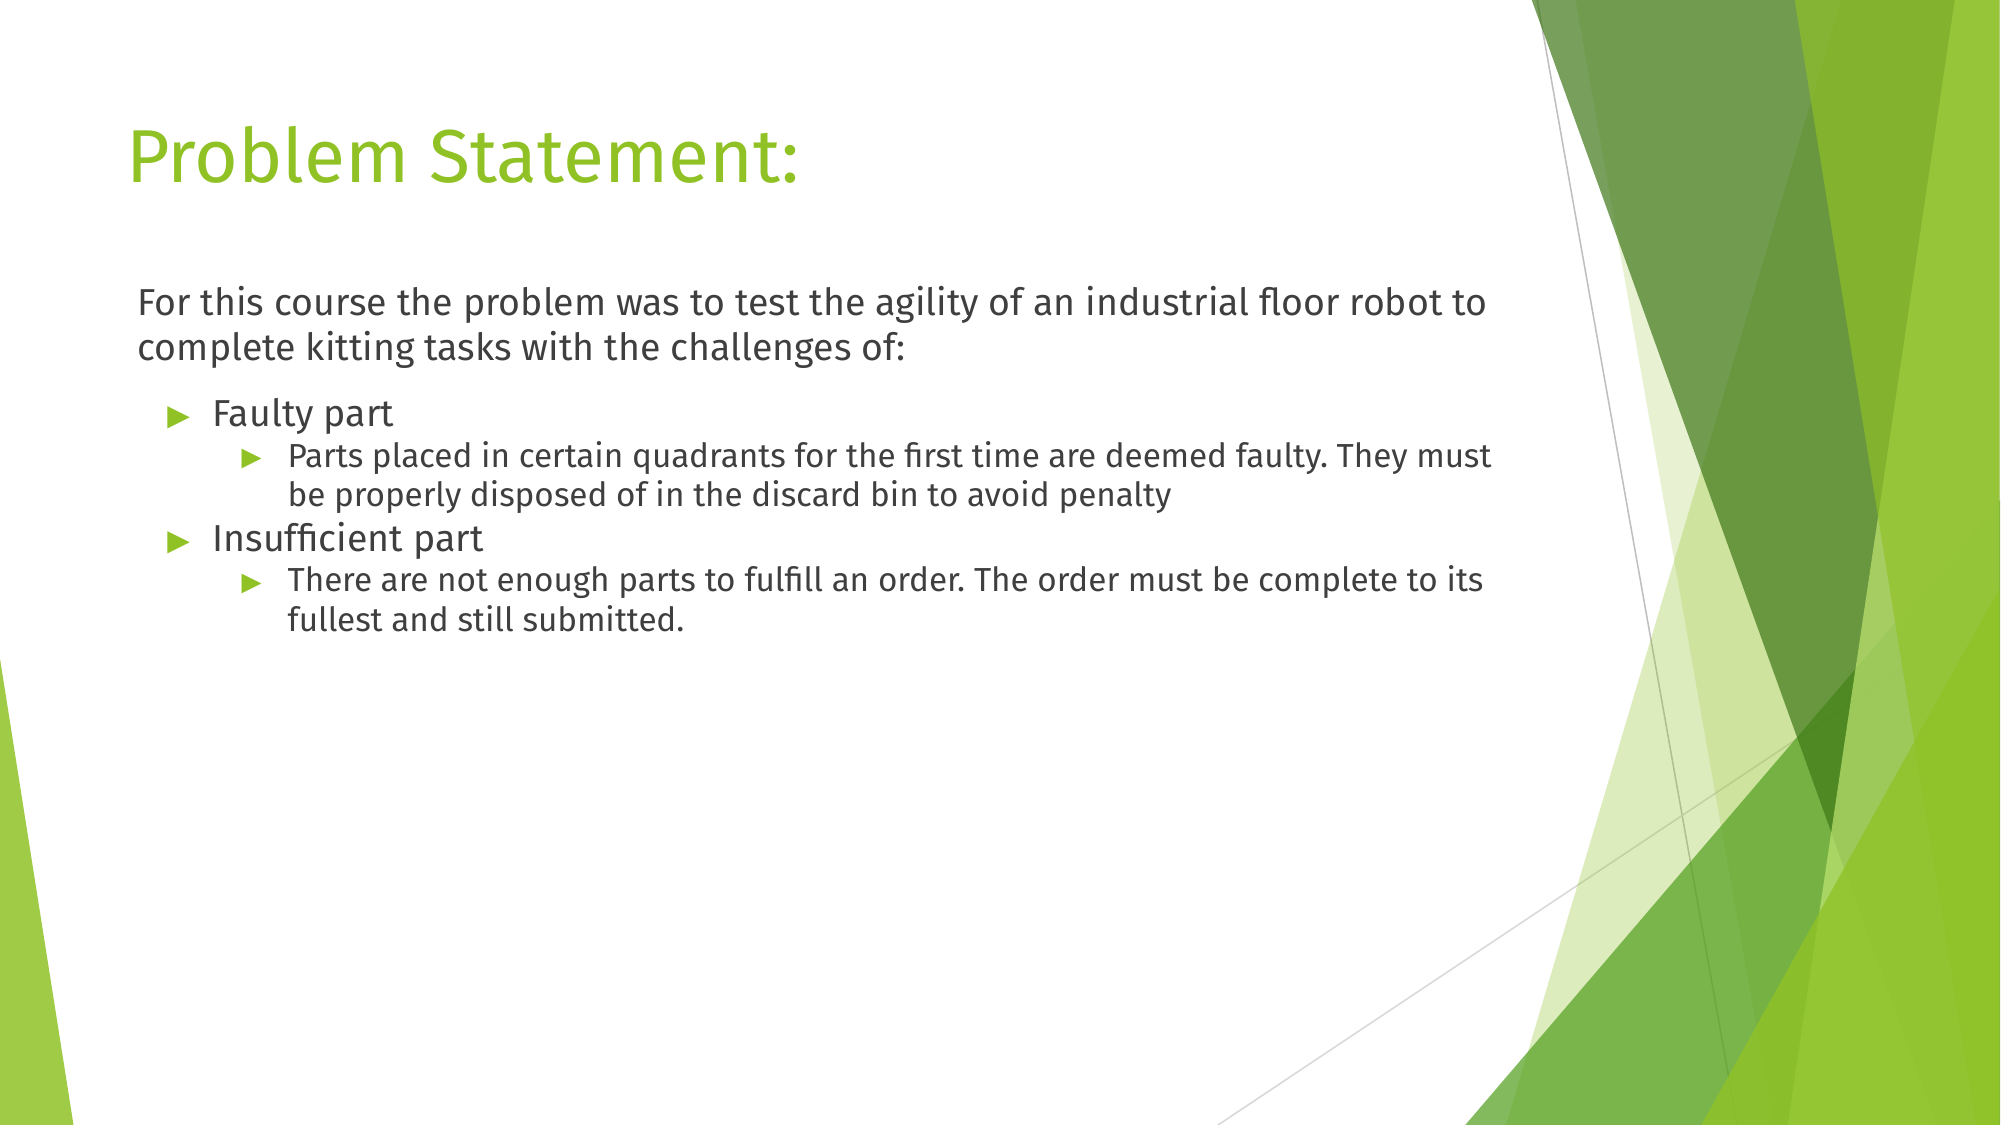

# Problem Statement:

For this course the problem was to test the agility of an industrial floor robot to complete kitting tasks with the challenges of:
Faulty part
Parts placed in certain quadrants for the first time are deemed faulty. They must be properly disposed of in the discard bin to avoid penalty
Insufficient part
There are not enough parts to fulfill an order. The order must be complete to its fullest and still submitted.